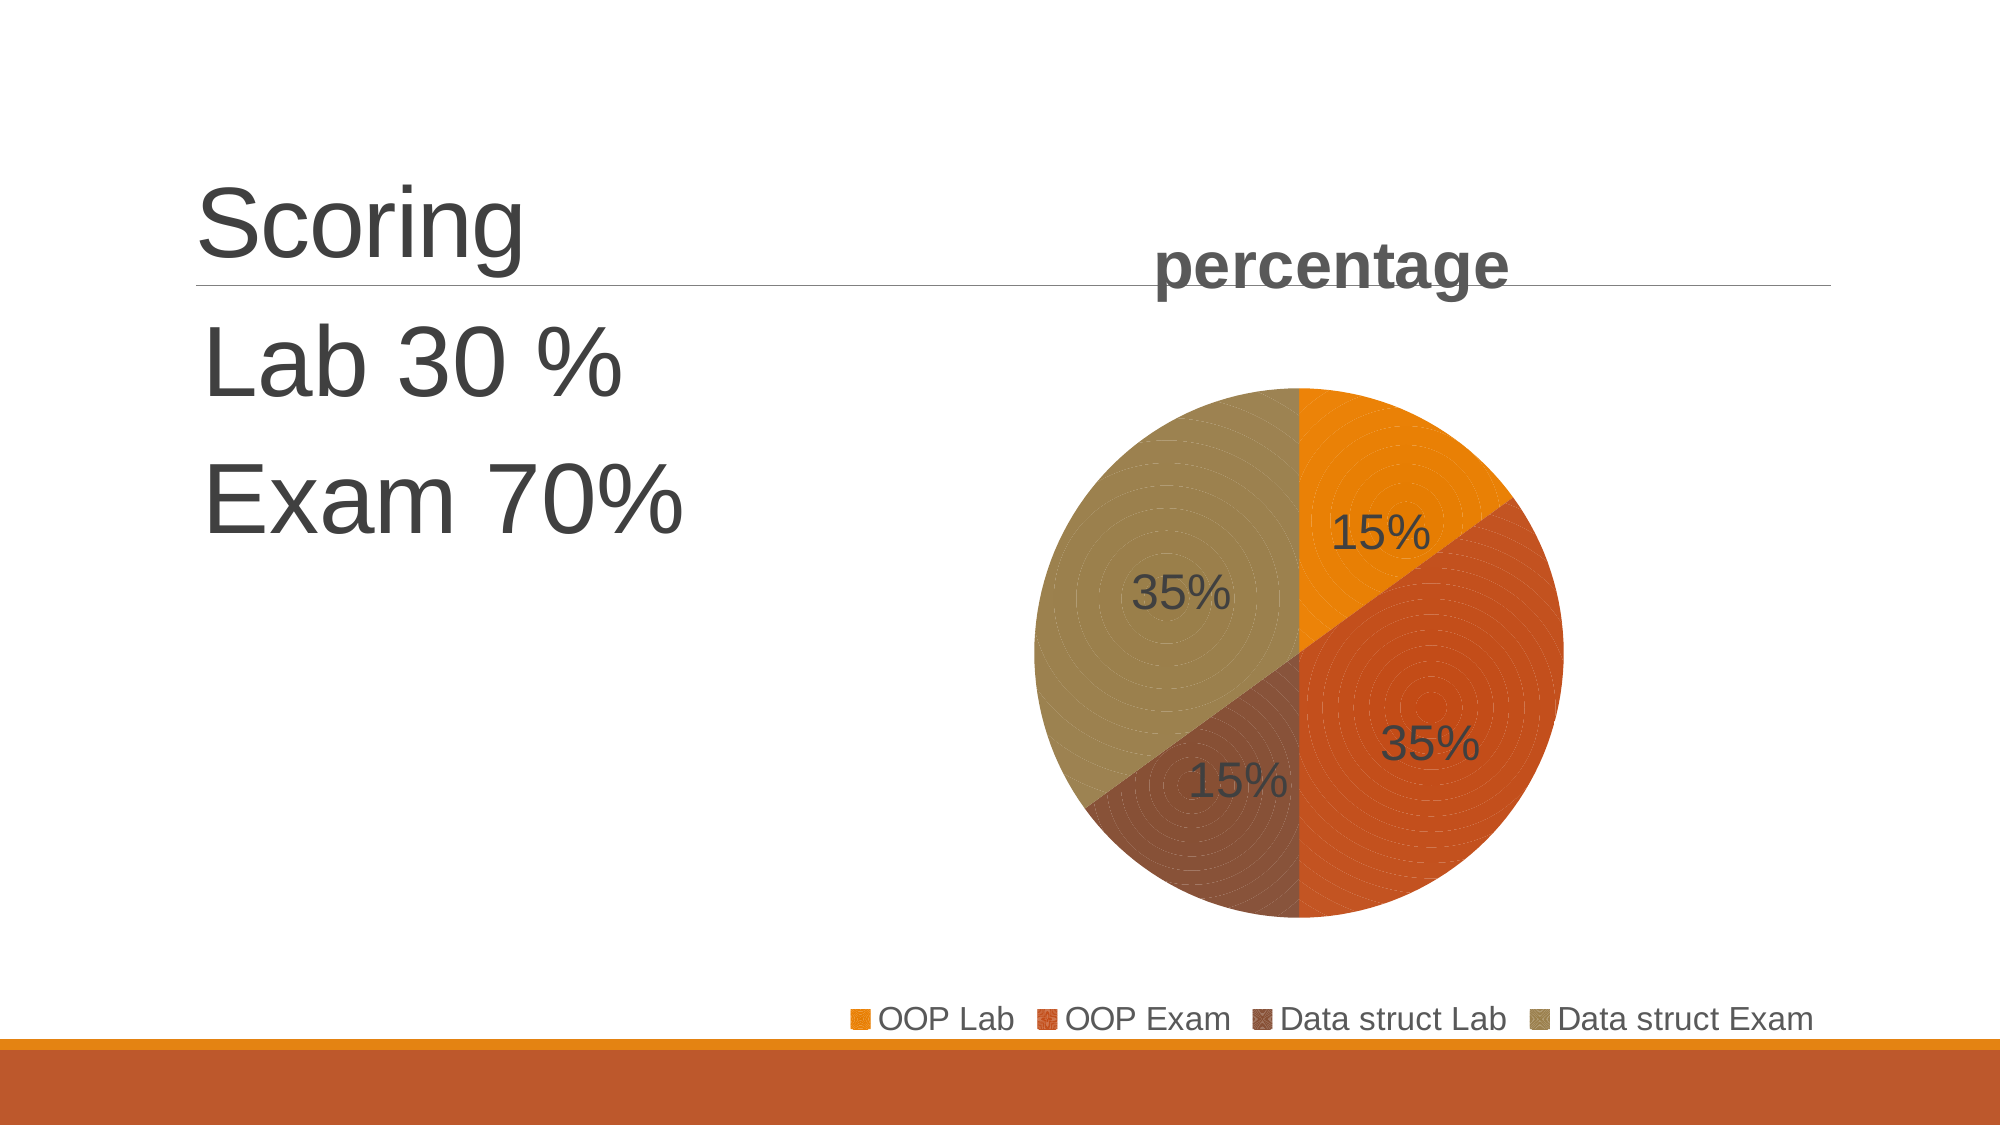

# Scoring

### Chart:

| Category | percentage |
|---|---|
| OOP Lab | 30.0 |
| OOP Exam | 70.0 |
| Data struct Lab | 30.0 |
| Data struct Exam | 70.0 |
Lab 30 %
Exam 70%